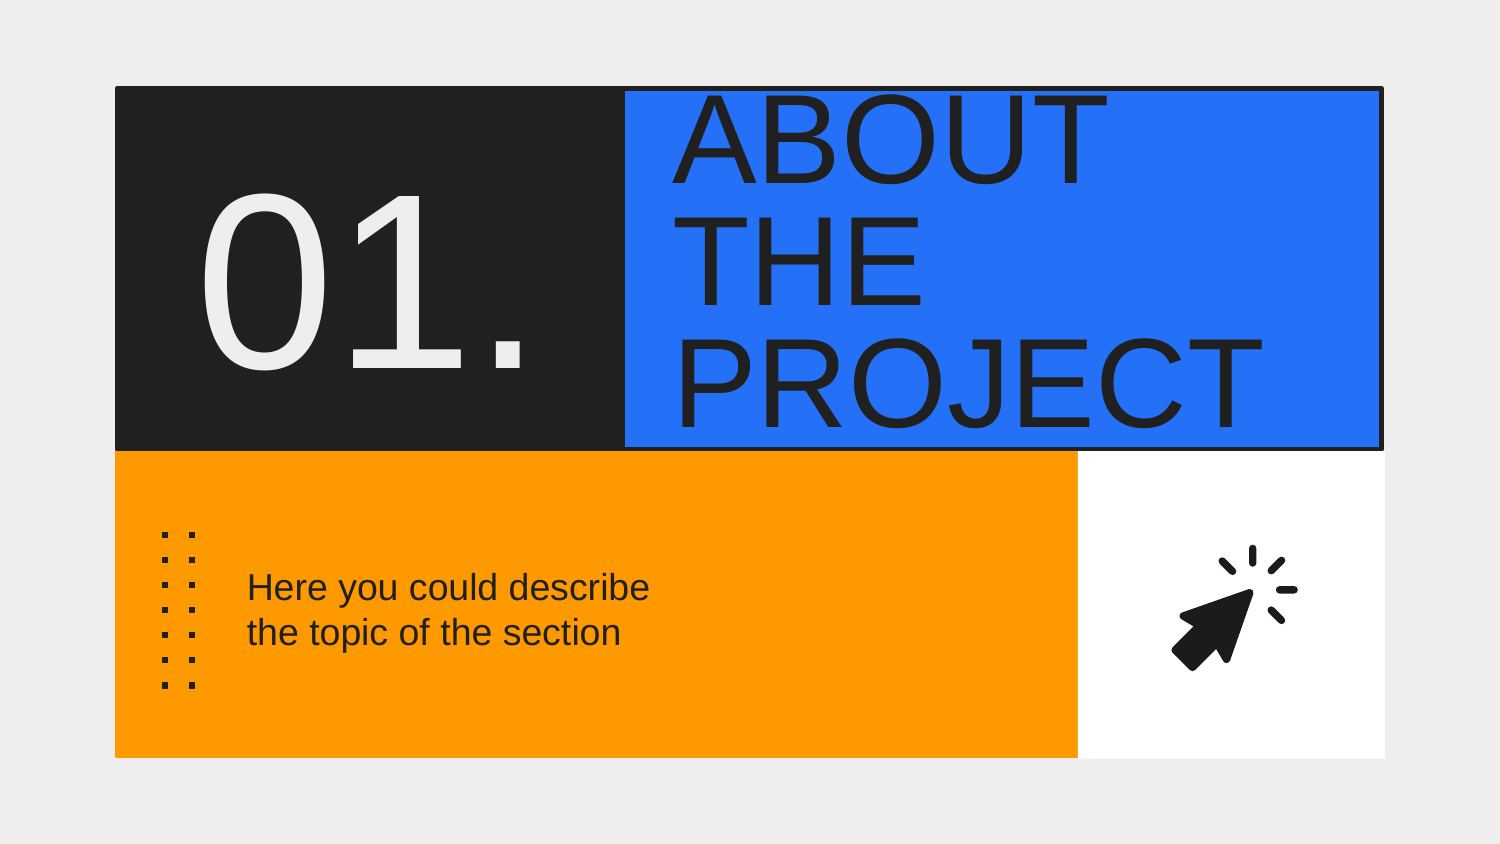

01.
# ABOUT THE PROJECT
Here you could describe the topic of the section